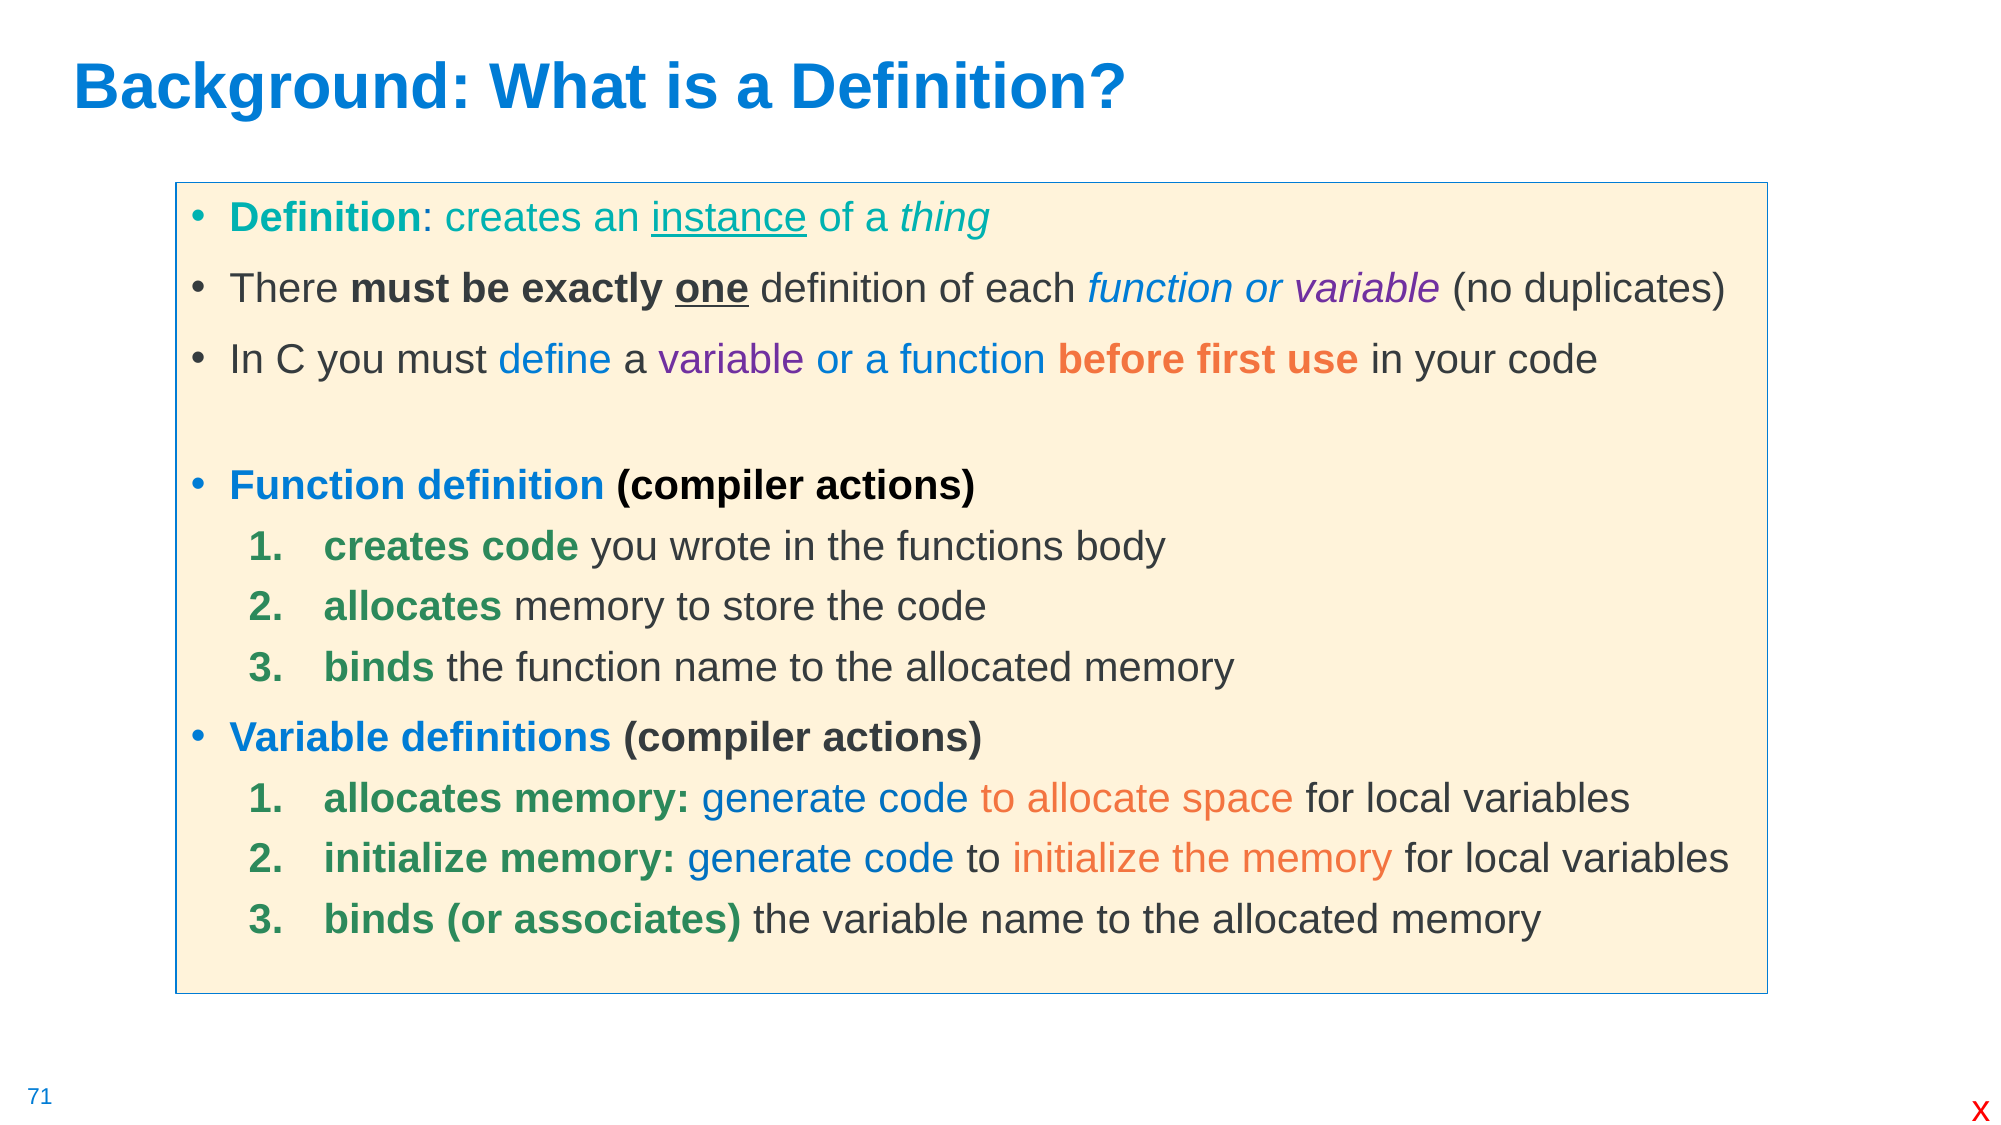

# Background: What is a Definition?
Definition: creates an instance of a thing
There must be exactly one definition of each function or variable (no duplicates)
In C you must define a variable or a function before first use in your code

Function definition (compiler actions)
creates code you wrote in the functions body
allocates memory to store the code
binds the function name to the allocated memory
Variable definitions (compiler actions)
allocates memory: generate code to allocate space for local variables
initialize memory: generate code to initialize the memory for local variables
binds (or associates) the variable name to the allocated memory
x